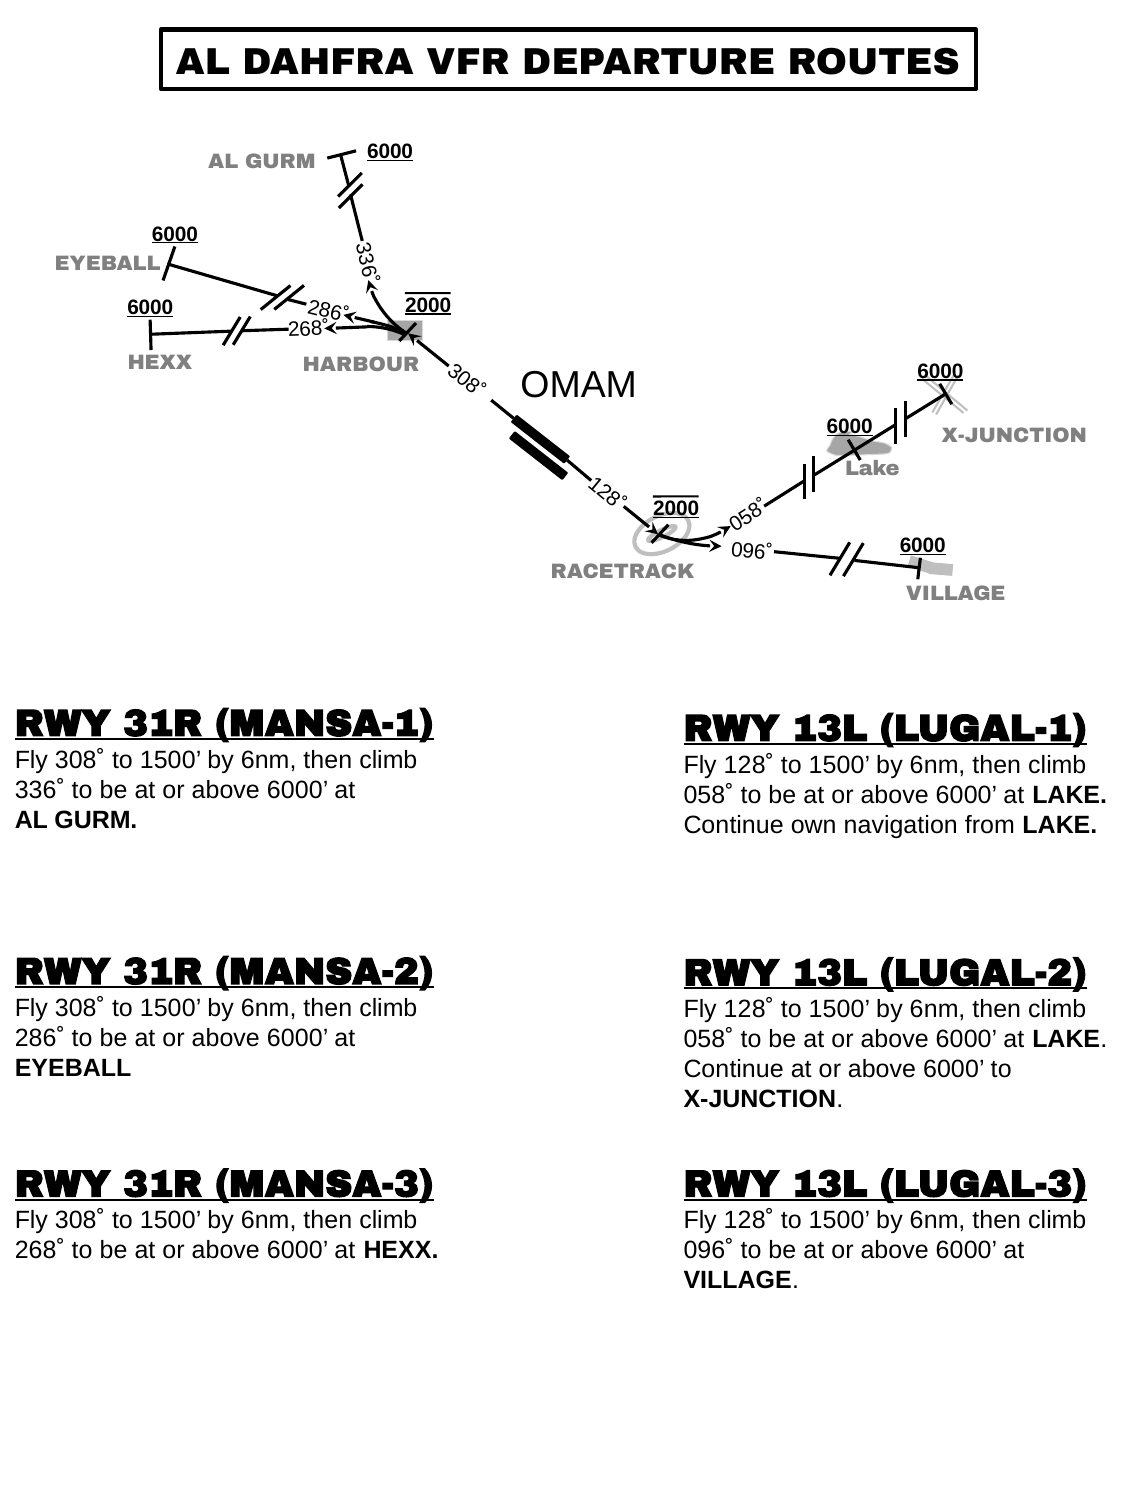

AL DAHFRA VFR DEPARTURE ROUTES
6000
AL GURM

6000
EYEBALL
336˚

286˚
2000
6000
268˚

HEXX
HARBOUR
OMAM
6000
308˚

6000
X-JUNCTION

Lake
128˚
058˚
2000

096˚
6000
RACETRACK

VILLAGE
RWY 31R (MANSA-1)
Fly 308˚ to 1500’ by 6nm, then climb 336˚ to be at or above 6000’ at        AL GURM.

RWY 13L (LUGAL-1)
Fly 128˚ to 1500’ by 6nm, then climb 058˚ to be at or above 6000’ at LAKE. Continue own navigation from LAKE.

RWY 31R (MANSA-2)
Fly 308˚ to 1500’ by 6nm, then climb 286˚ to be at or above 6000’ at EYEBALL

RWY 13L (LUGAL-2)
Fly 128˚ to 1500’ by 6nm, then climb 058˚ to be at or above 6000’ at LAKE. Continue at or above 6000’ to           X-JUNCTION.

RWY 31R (MANSA-3)
Fly 308˚ to 1500’ by 6nm, then climb 268˚ to be at or above 6000’ at HEXX.

RWY 13L (LUGAL-3)
Fly 128˚ to 1500’ by 6nm, then climb 096˚ to be at or above 6000’ at VILLAGE.